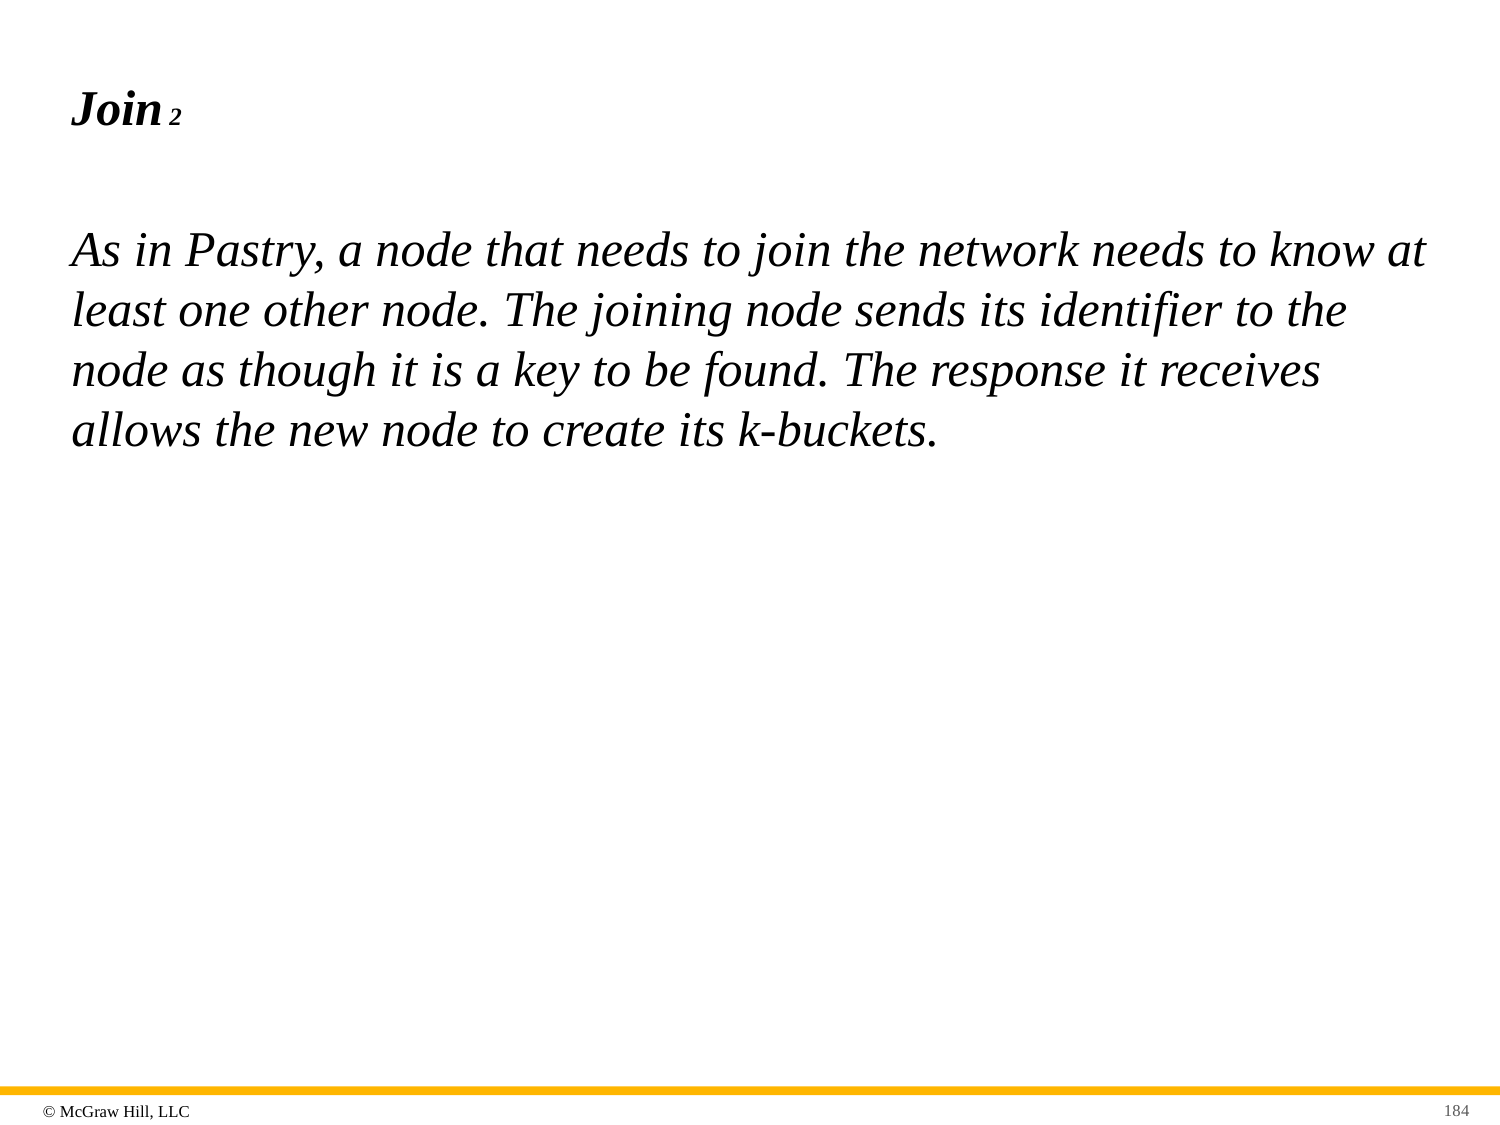

# Join 2
As in Pastry, a node that needs to join the network needs to know at least one other node. The joining node sends its identifier to the node as though it is a key to be found. The response it receives allows the new node to create its k-buckets.
184